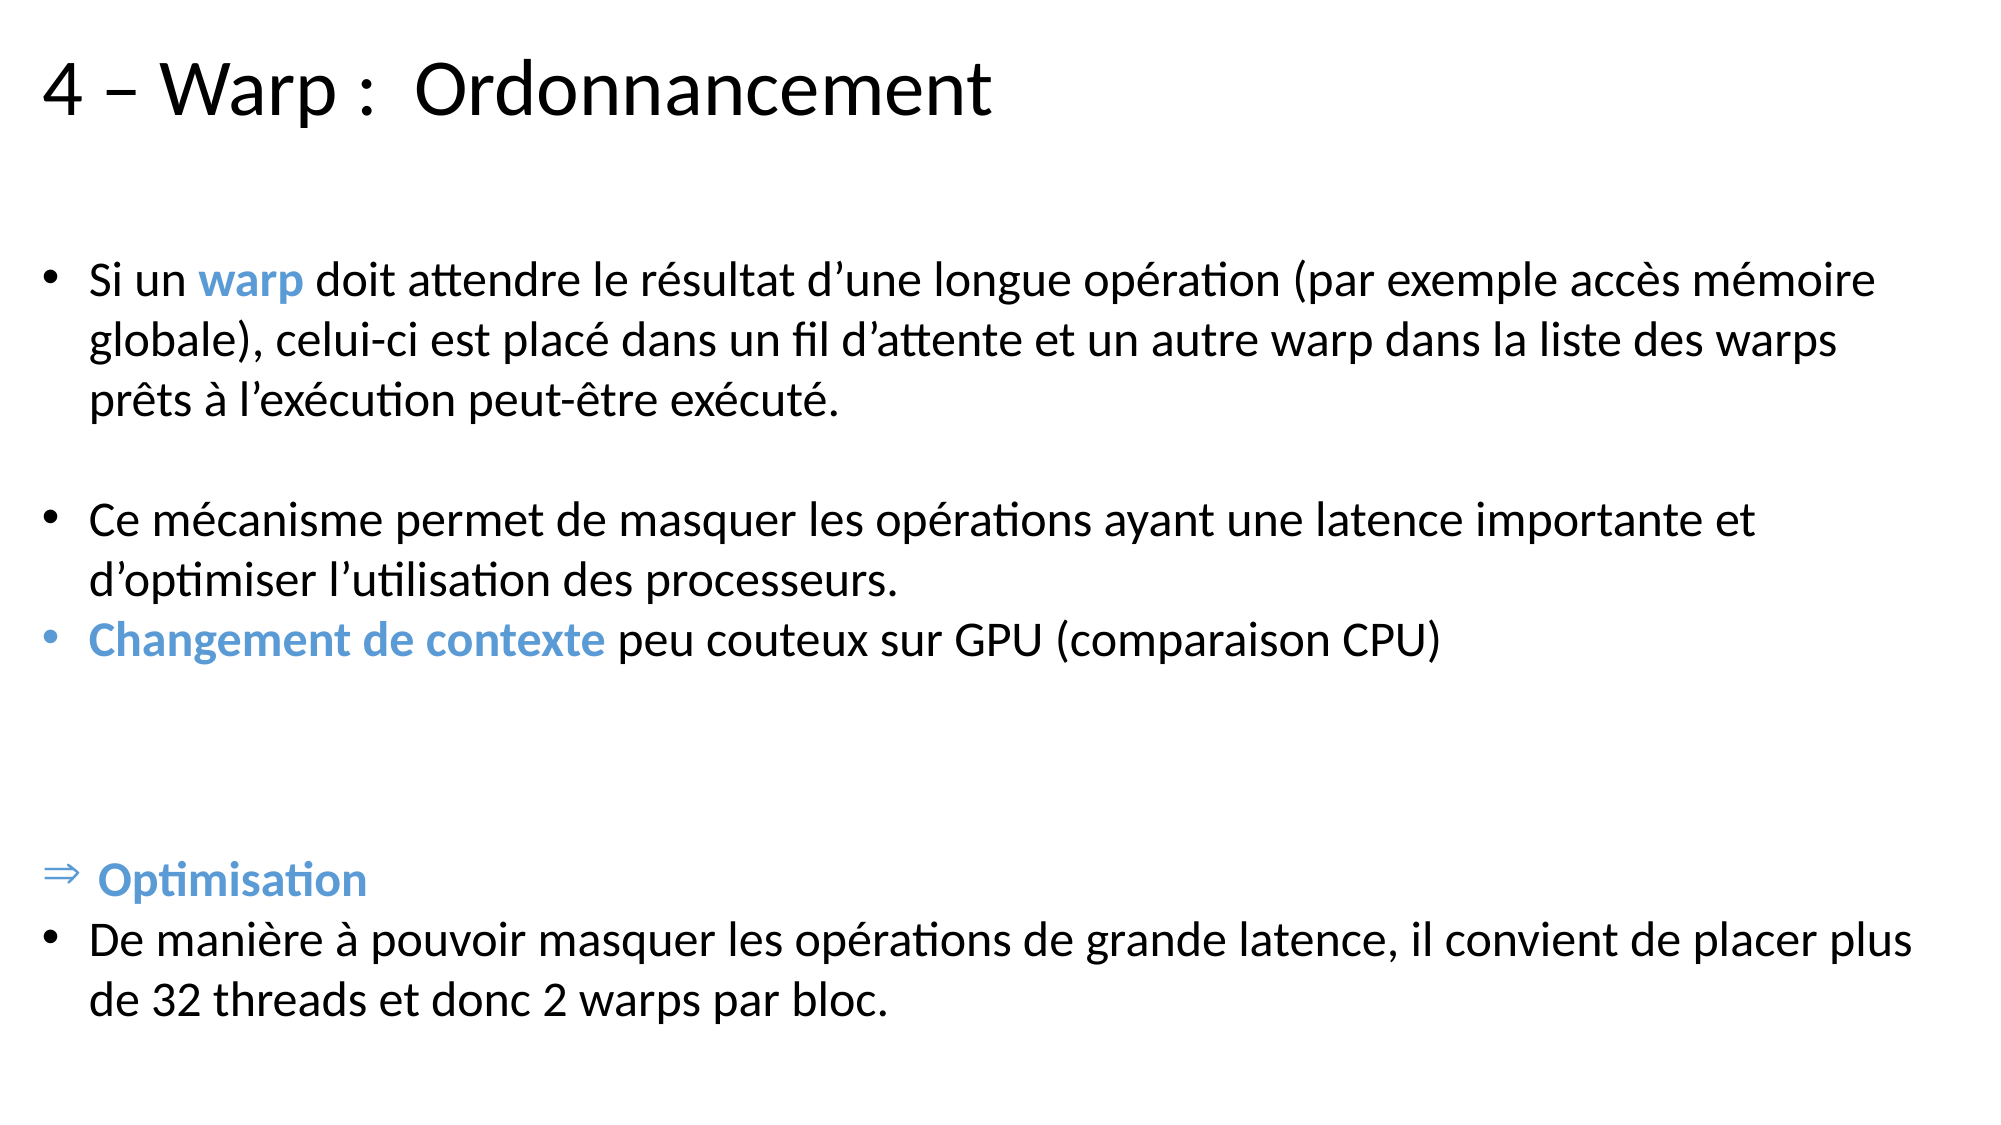

# 4 – Warp :  Ordonnancement
Si un warp doit attendre le résultat d’une longue opération (par exemple accès mémoire globale), celui-ci est placé dans un fil d’attente et un autre warp dans la liste des warps prêts à l’exécution peut-être exécuté.

Ce mécanisme permet de masquer les opérations ayant une latence importante et d’optimiser l’utilisation des processeurs.
Changement de contexte peu couteux sur GPU (comparaison CPU)

Optimisation
De manière à pouvoir masquer les opérations de grande latence, il convient de placer plus de 32 threads et donc 2 warps par bloc.